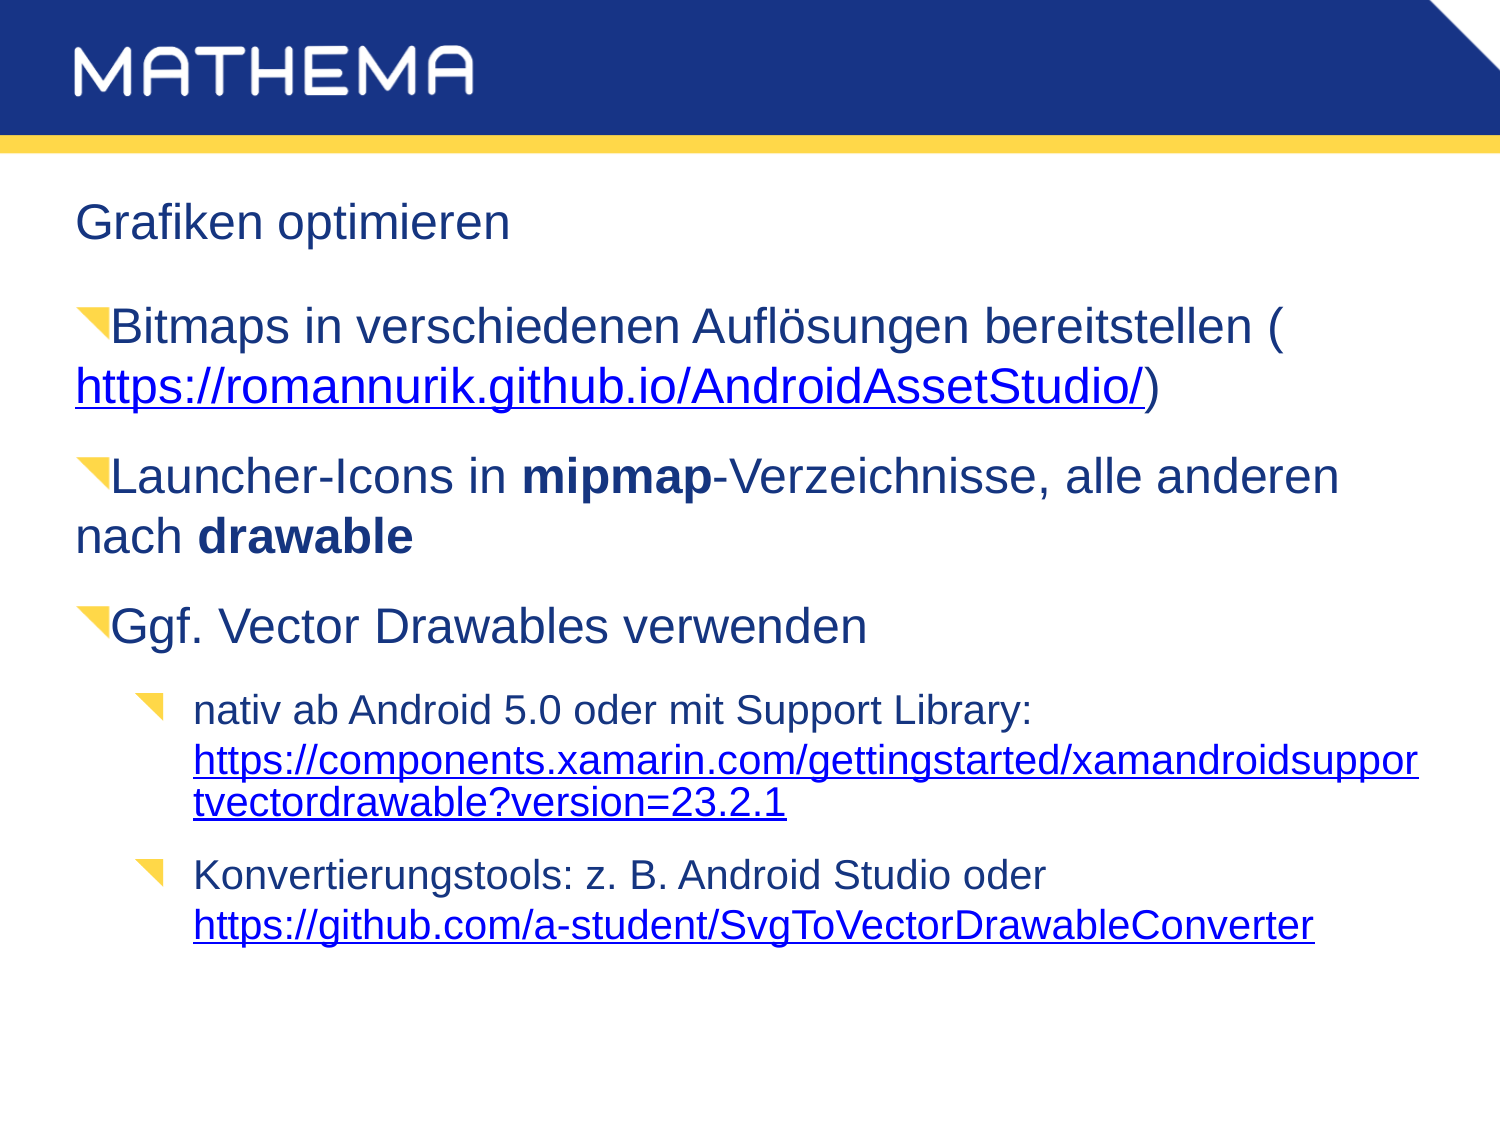

# Grafiken optimieren
Bitmaps in verschiedenen Auflösungen bereitstellen (https://romannurik.github.io/AndroidAssetStudio/)
Launcher-Icons in mipmap-Verzeichnisse, alle anderen nach drawable
Ggf. Vector Drawables verwenden
nativ ab Android 5.0 oder mit Support Library: https://components.xamarin.com/gettingstarted/xamandroidsupportvectordrawable?version=23.2.1
Konvertierungstools: z. B. Android Studio oder https://github.com/a-student/SvgToVectorDrawableConverter